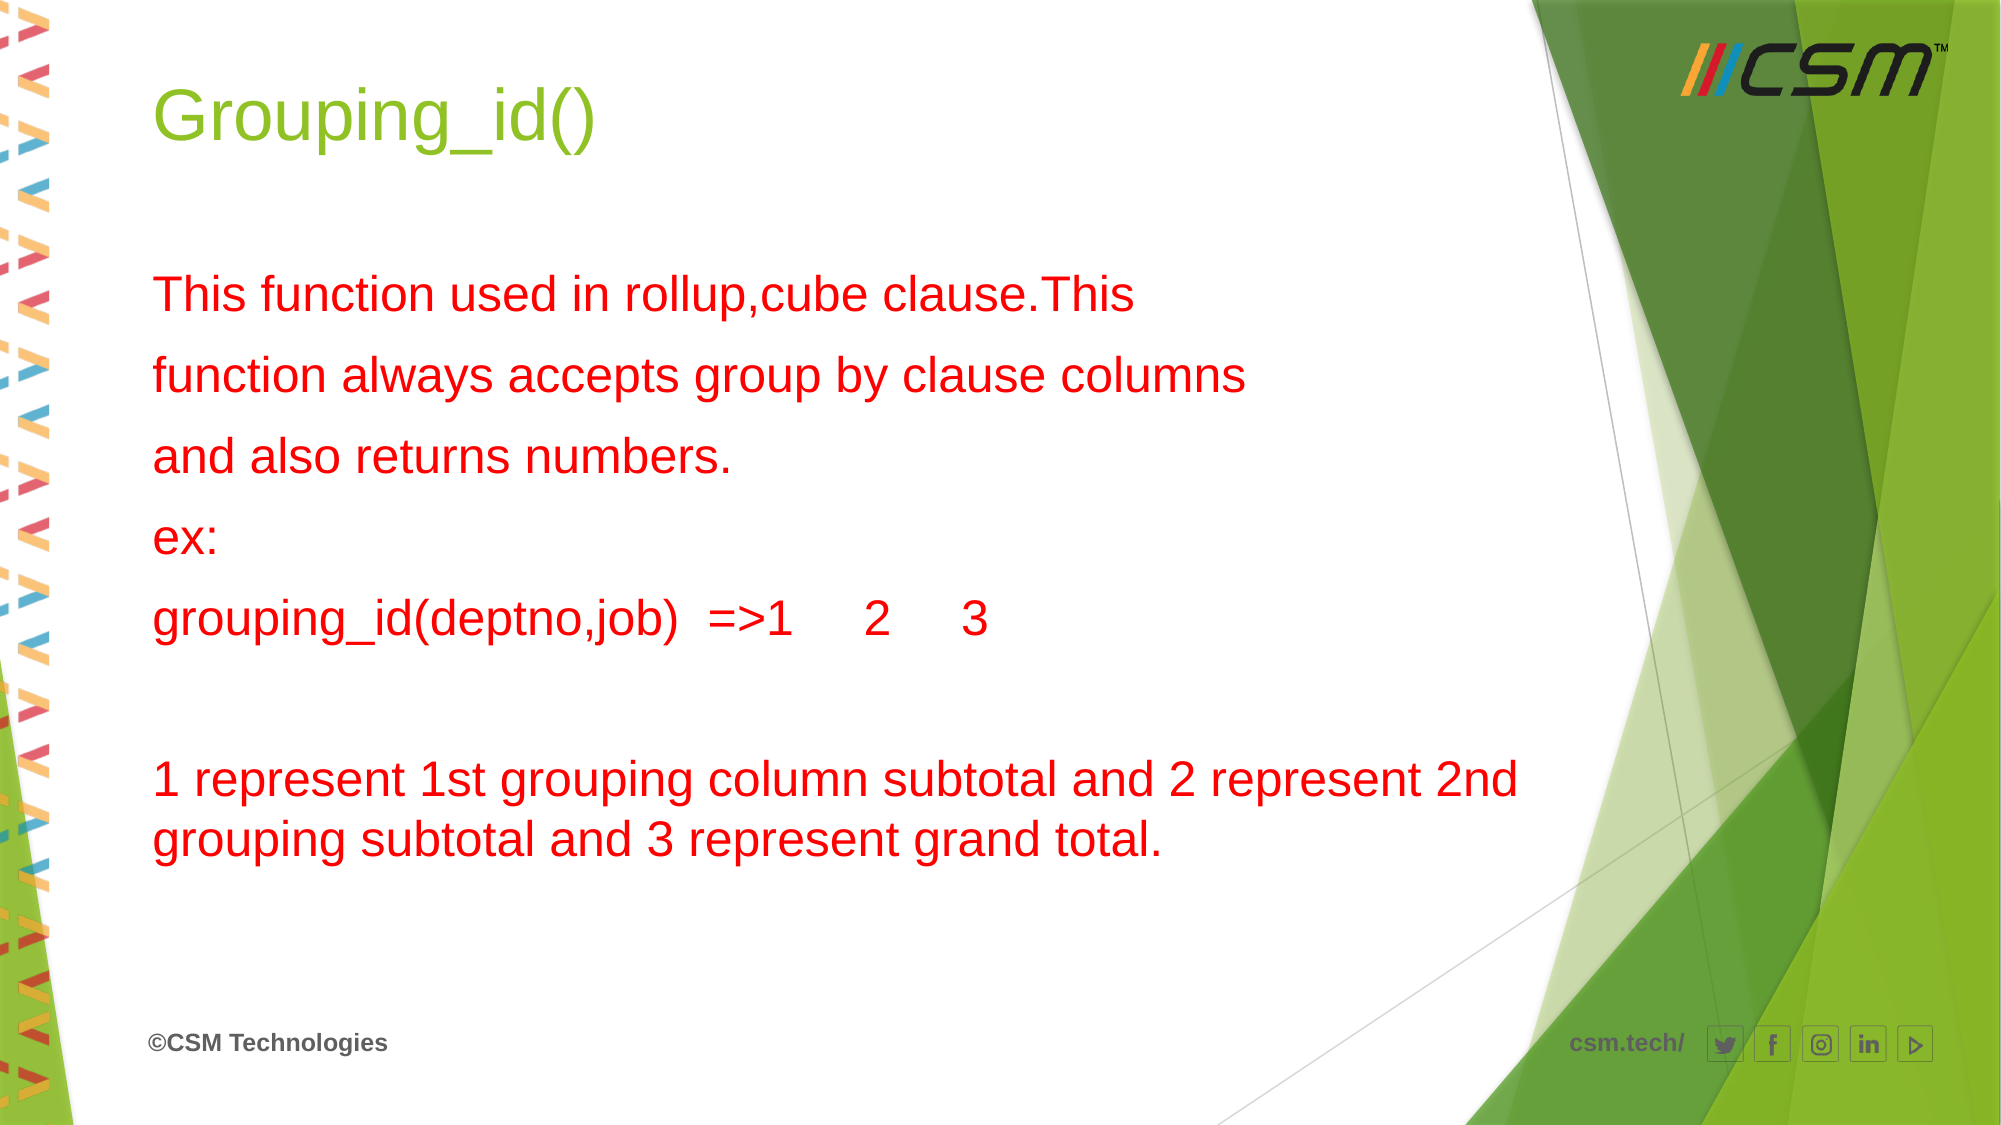

# Grouping_id()
This function used in rollup,cube clause.This
function always accepts group by clause columns
and also returns numbers.
ex:
grouping_id(deptno,job)  =>1     2     3

1 represent 1st grouping column subtotal and 2 represent 2nd grouping subtotal and 3 represent grand total.